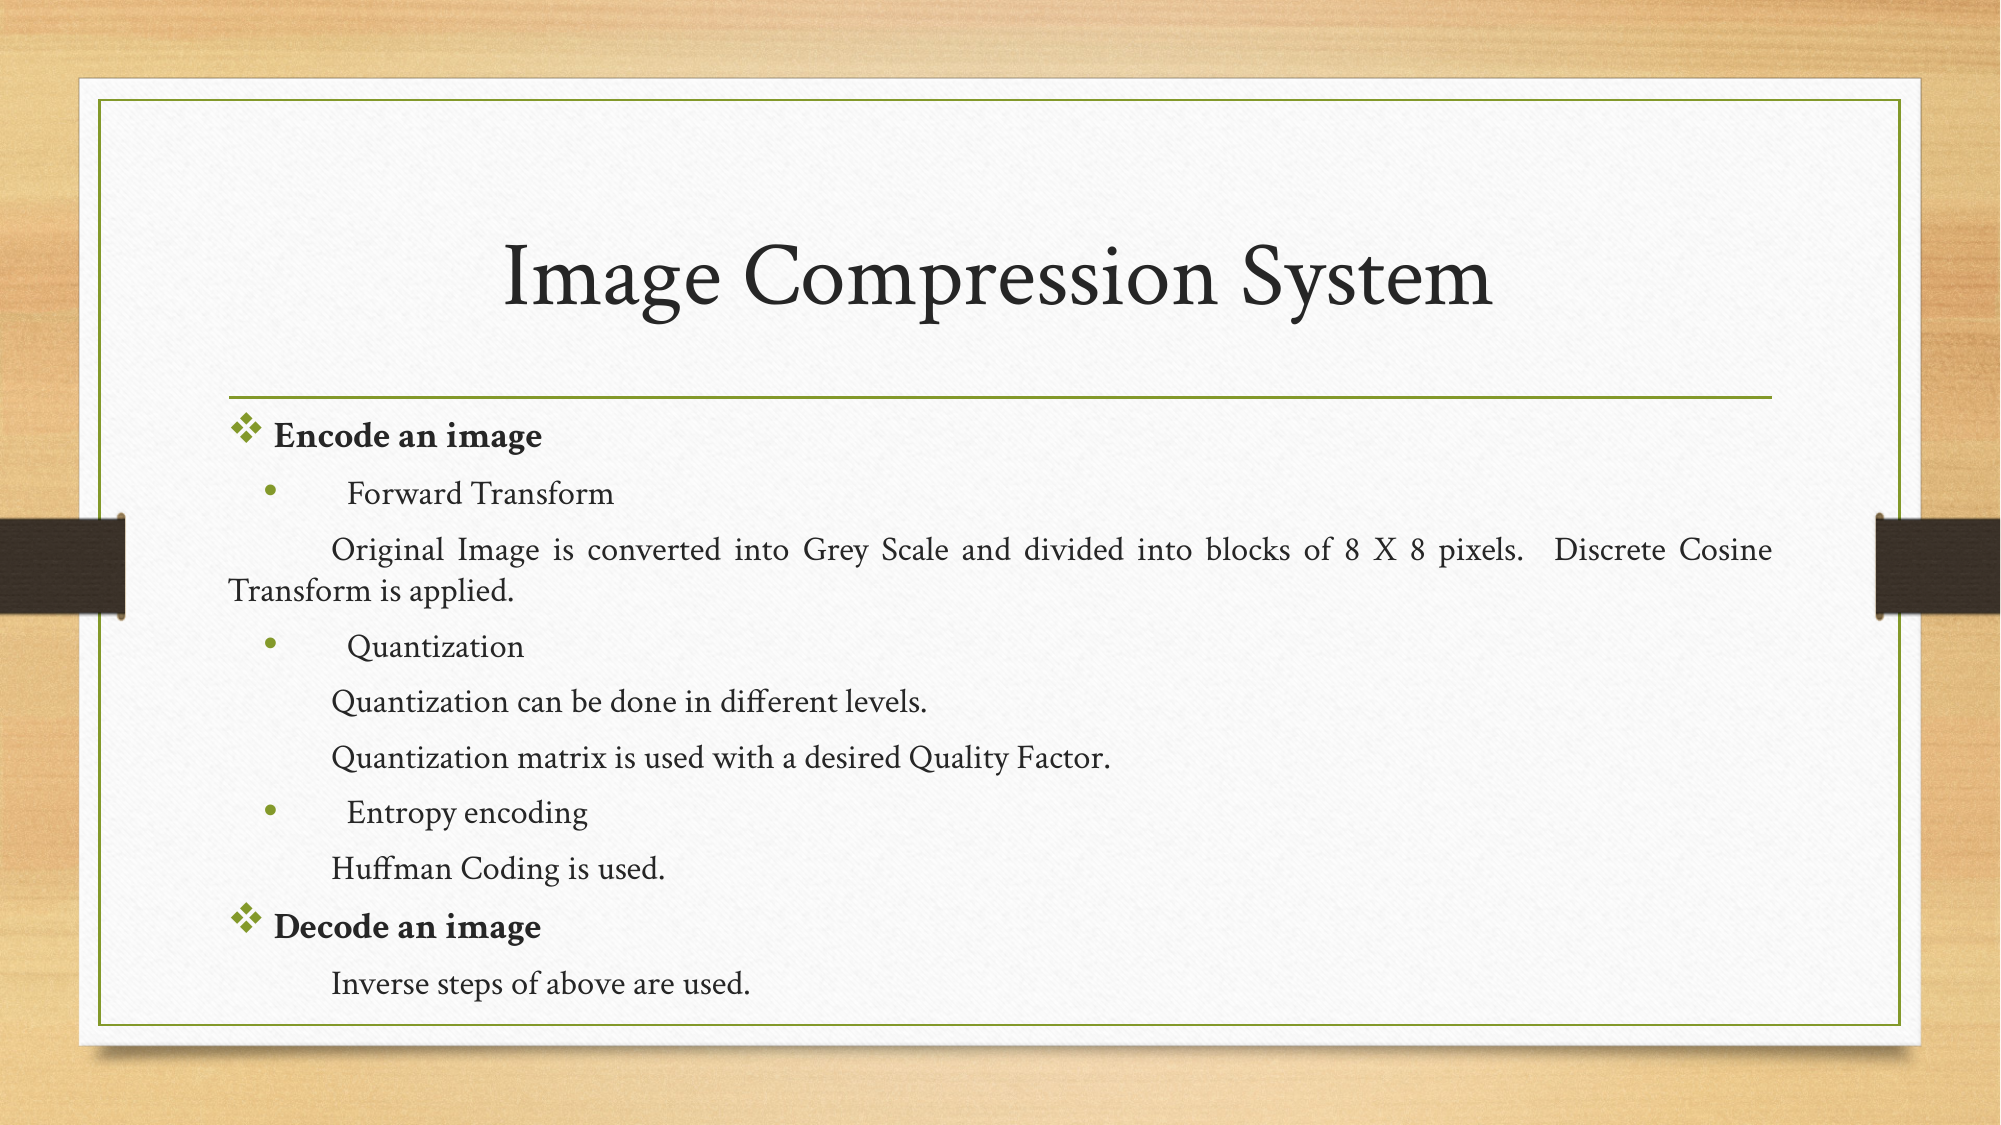

# Image Compression System
Encode an image
Forward Transform
		Original Image is converted into Grey Scale and divided into blocks of 8 X 8 pixels. 					Discrete Cosine Transform is applied.
Quantization
		Quantization can be done in different levels.
		Quantization matrix is used with a desired Quality Factor.
Entropy encoding
		Huffman Coding is used.
Decode an image
	Inverse steps of above are used.